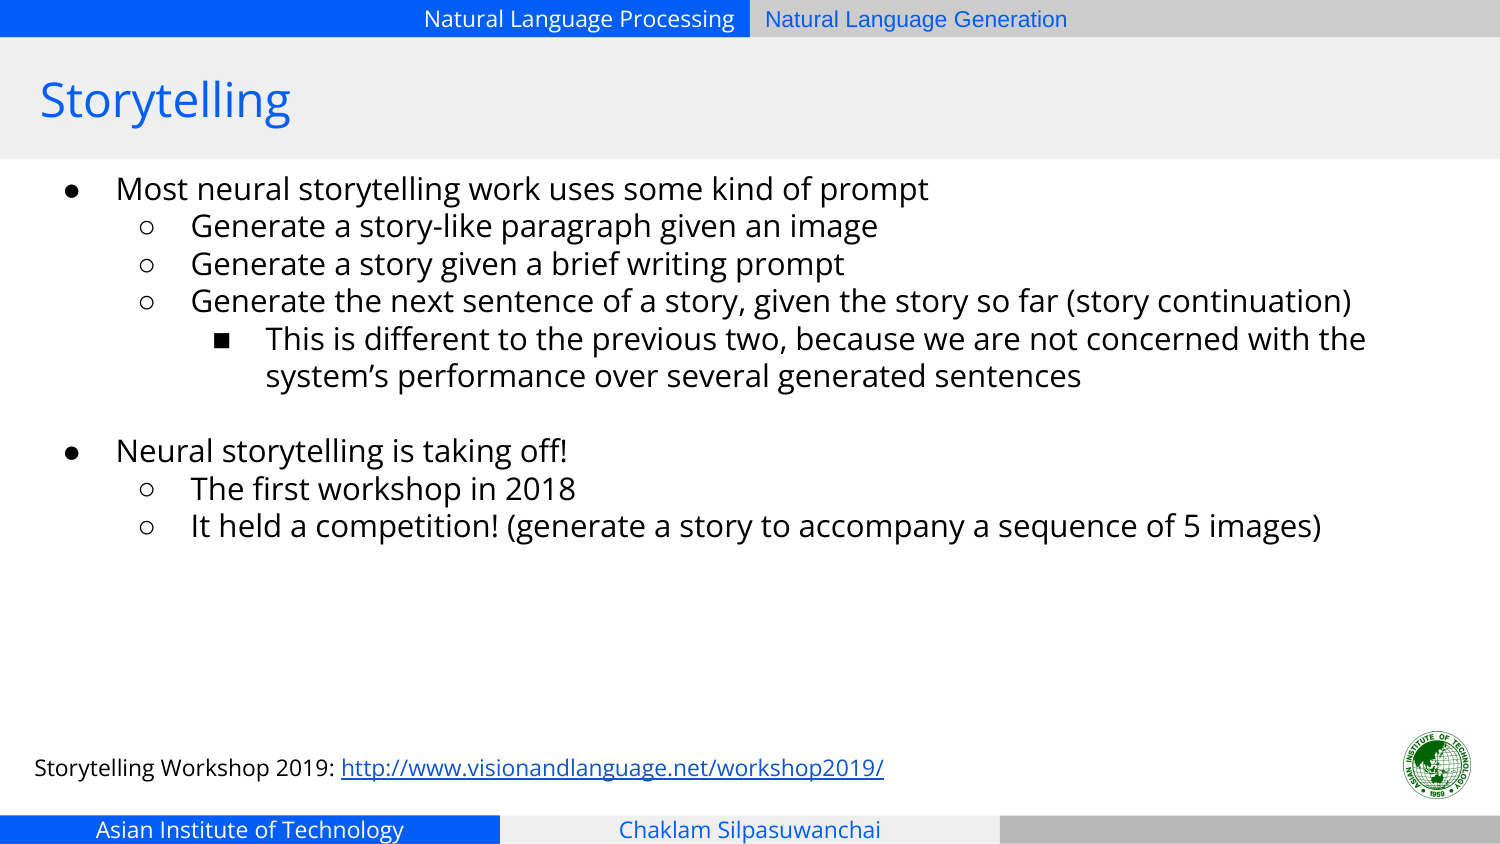

# Storytelling
Most neural storytelling work uses some kind of prompt
Generate a story-like paragraph given an image
Generate a story given a brief writing prompt
Generate the next sentence of a story, given the story so far (story continuation)
This is different to the previous two, because we are not concerned with the system’s performance over several generated sentences
Neural storytelling is taking off!
The first workshop in 2018
It held a competition! (generate a story to accompany a sequence of 5 images)
Storytelling Workshop 2019: http://www.visionandlanguage.net/workshop2019/